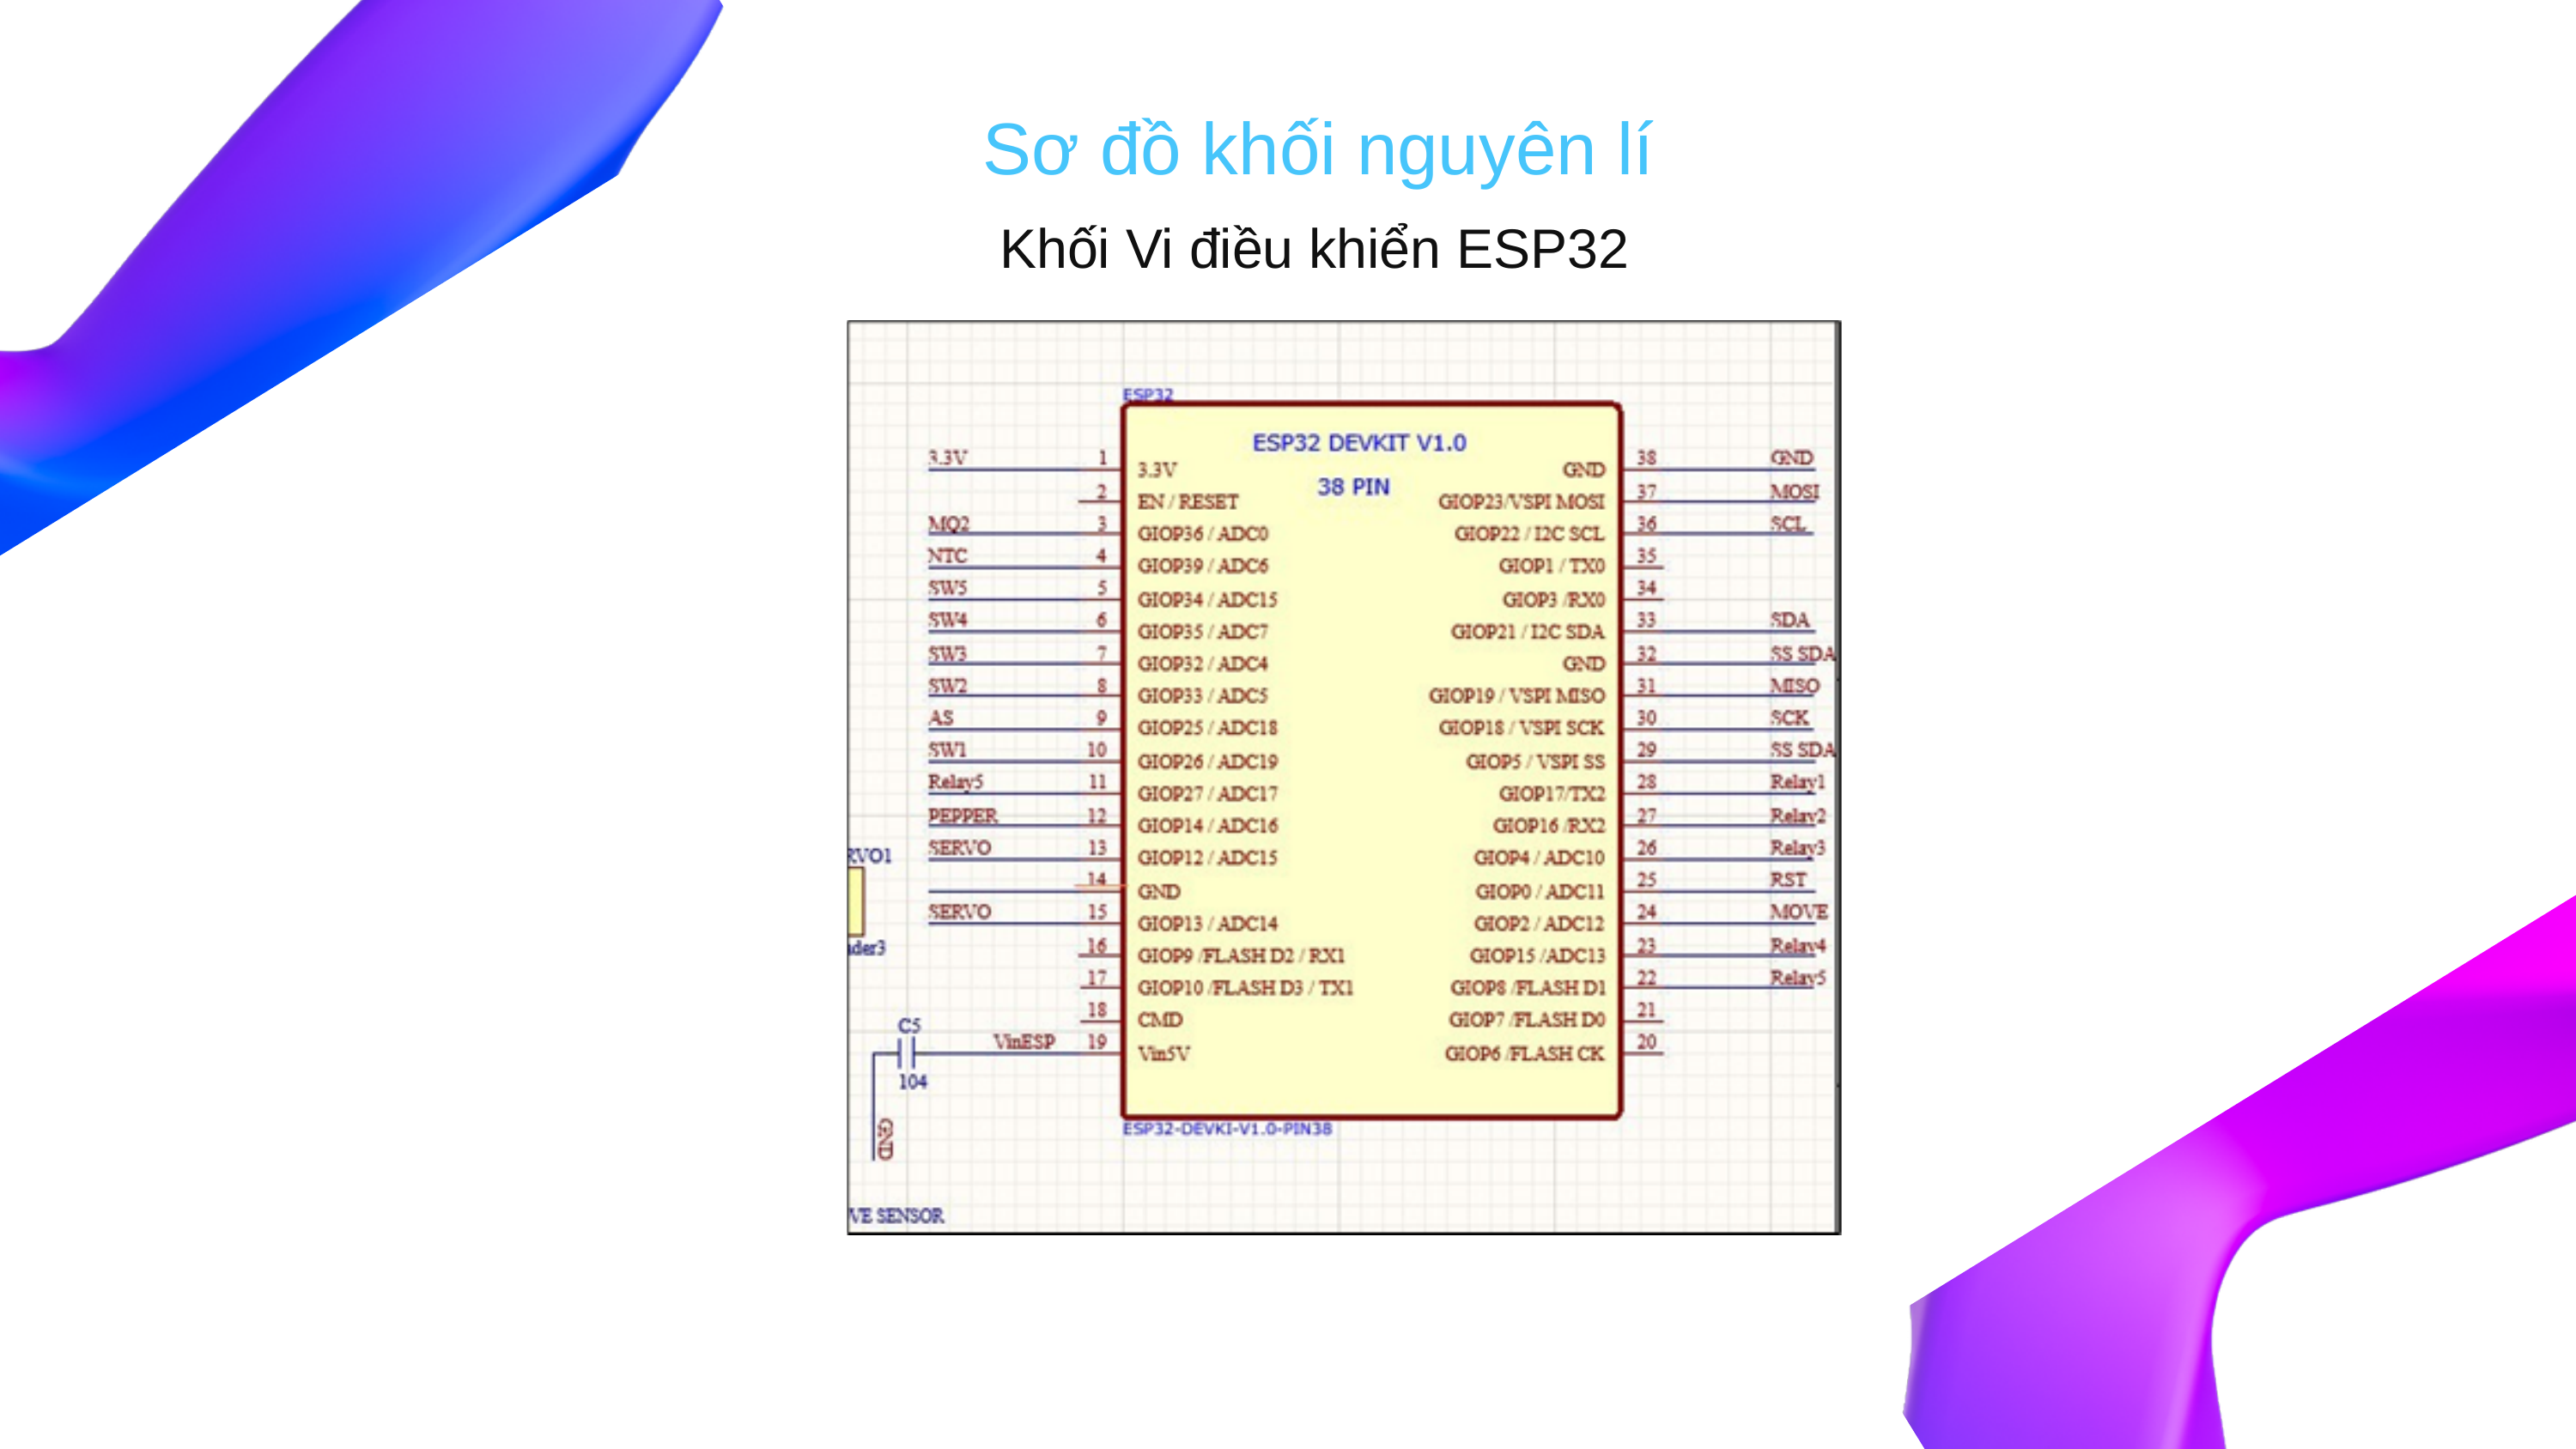

Sơ đồ khối nguyên lí
Khối Vi điều khiển ESP32